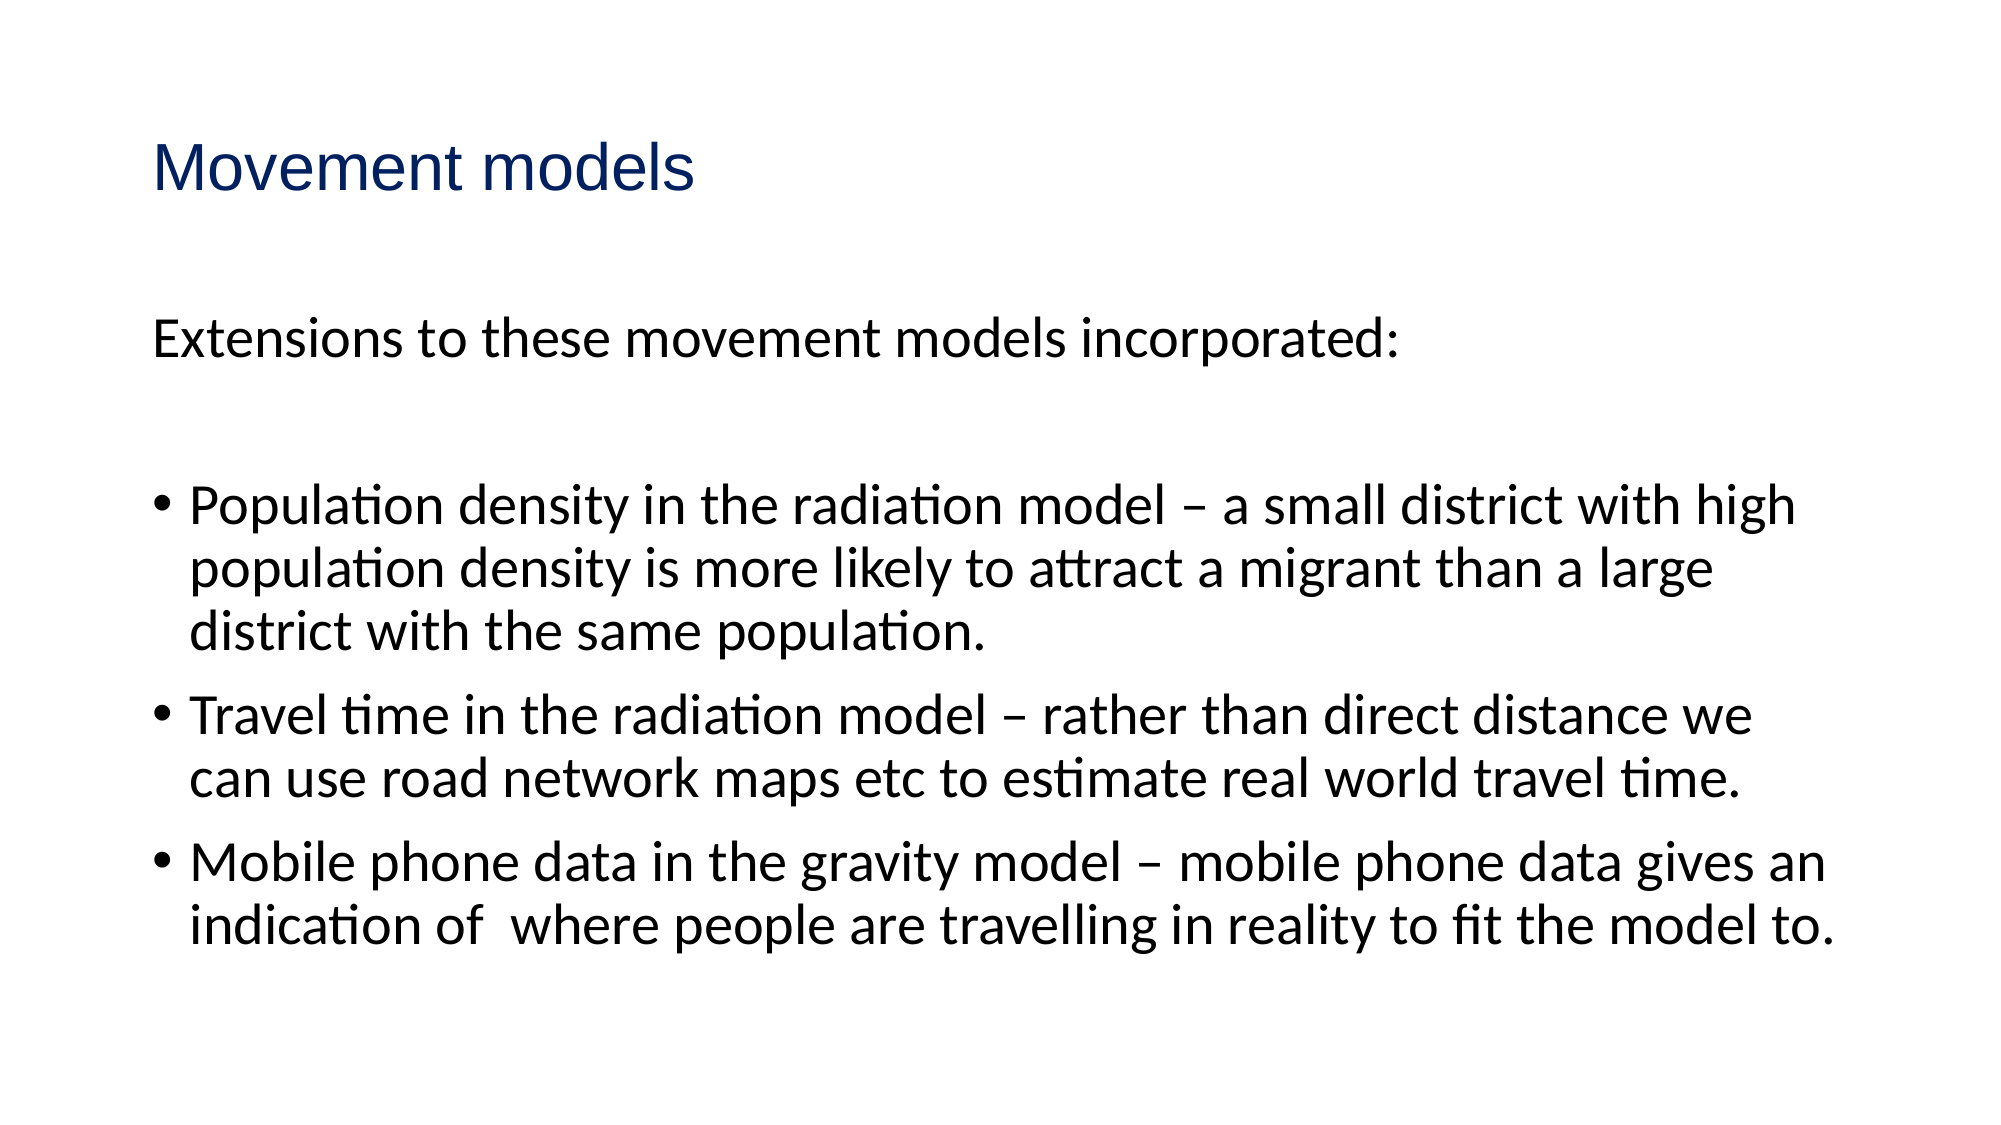

# Movement models
Extensions to these movement models incorporated:

Population density in the radiation model – a small district with high population density is more likely to attract a migrant than a large district with the same population.
Travel time in the radiation model – rather than direct distance we can use road network maps etc to estimate real world travel time.
Mobile phone data in the gravity model – mobile phone data gives an indication of  where people are travelling in reality to fit the model to.